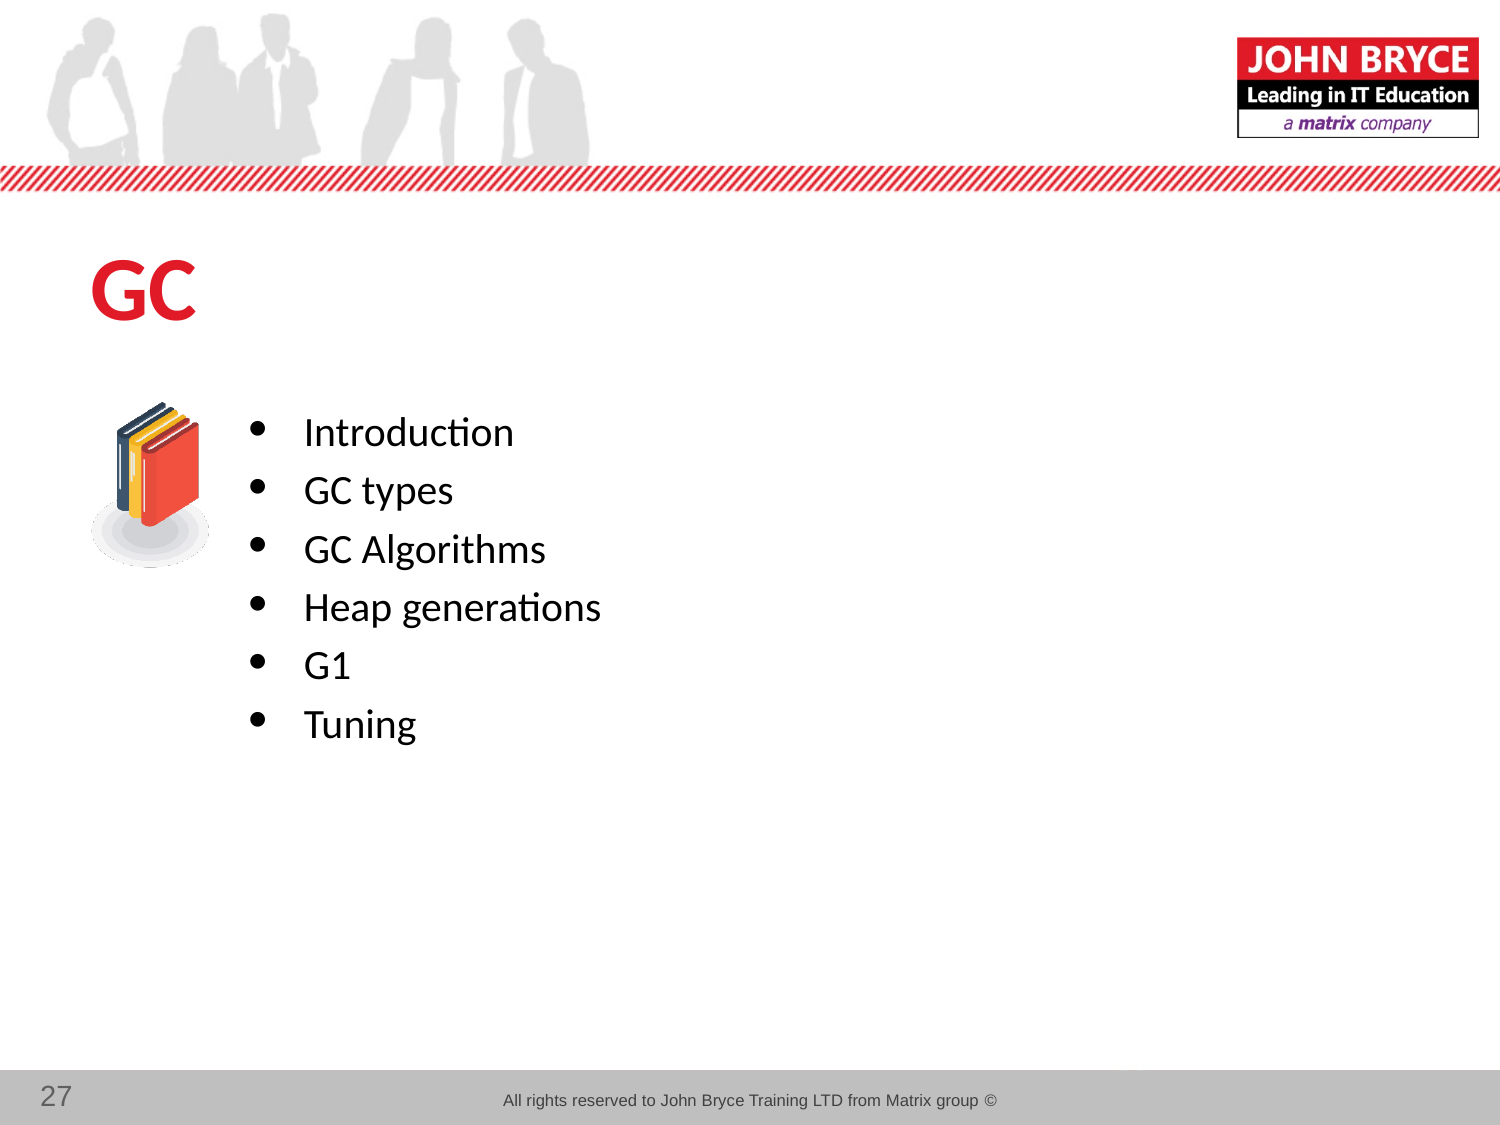

# GC
Introduction
GC types
GC Algorithms
Heap generations
G1
Tuning